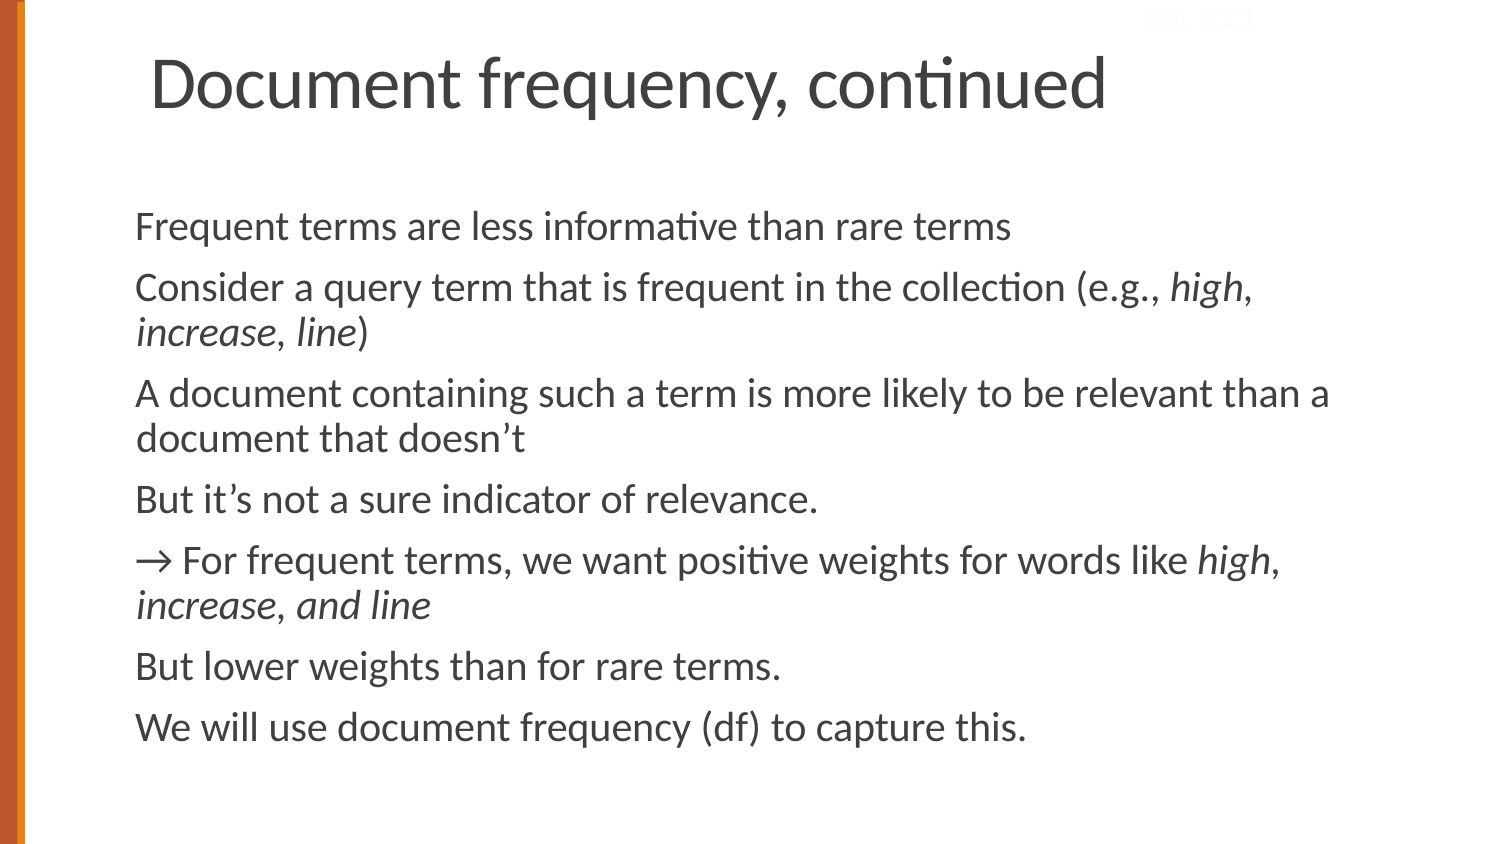

Sec. 6.2.1
# Document frequency, continued
Frequent terms are less informative than rare terms
Consider a query term that is frequent in the collection (e.g., high, increase, line)
A document containing such a term is more likely to be relevant than a document that doesn’t
But it’s not a sure indicator of relevance.
→ For frequent terms, we want positive weights for words like high, increase, and line
But lower weights than for rare terms.
We will use document frequency (df) to capture this.